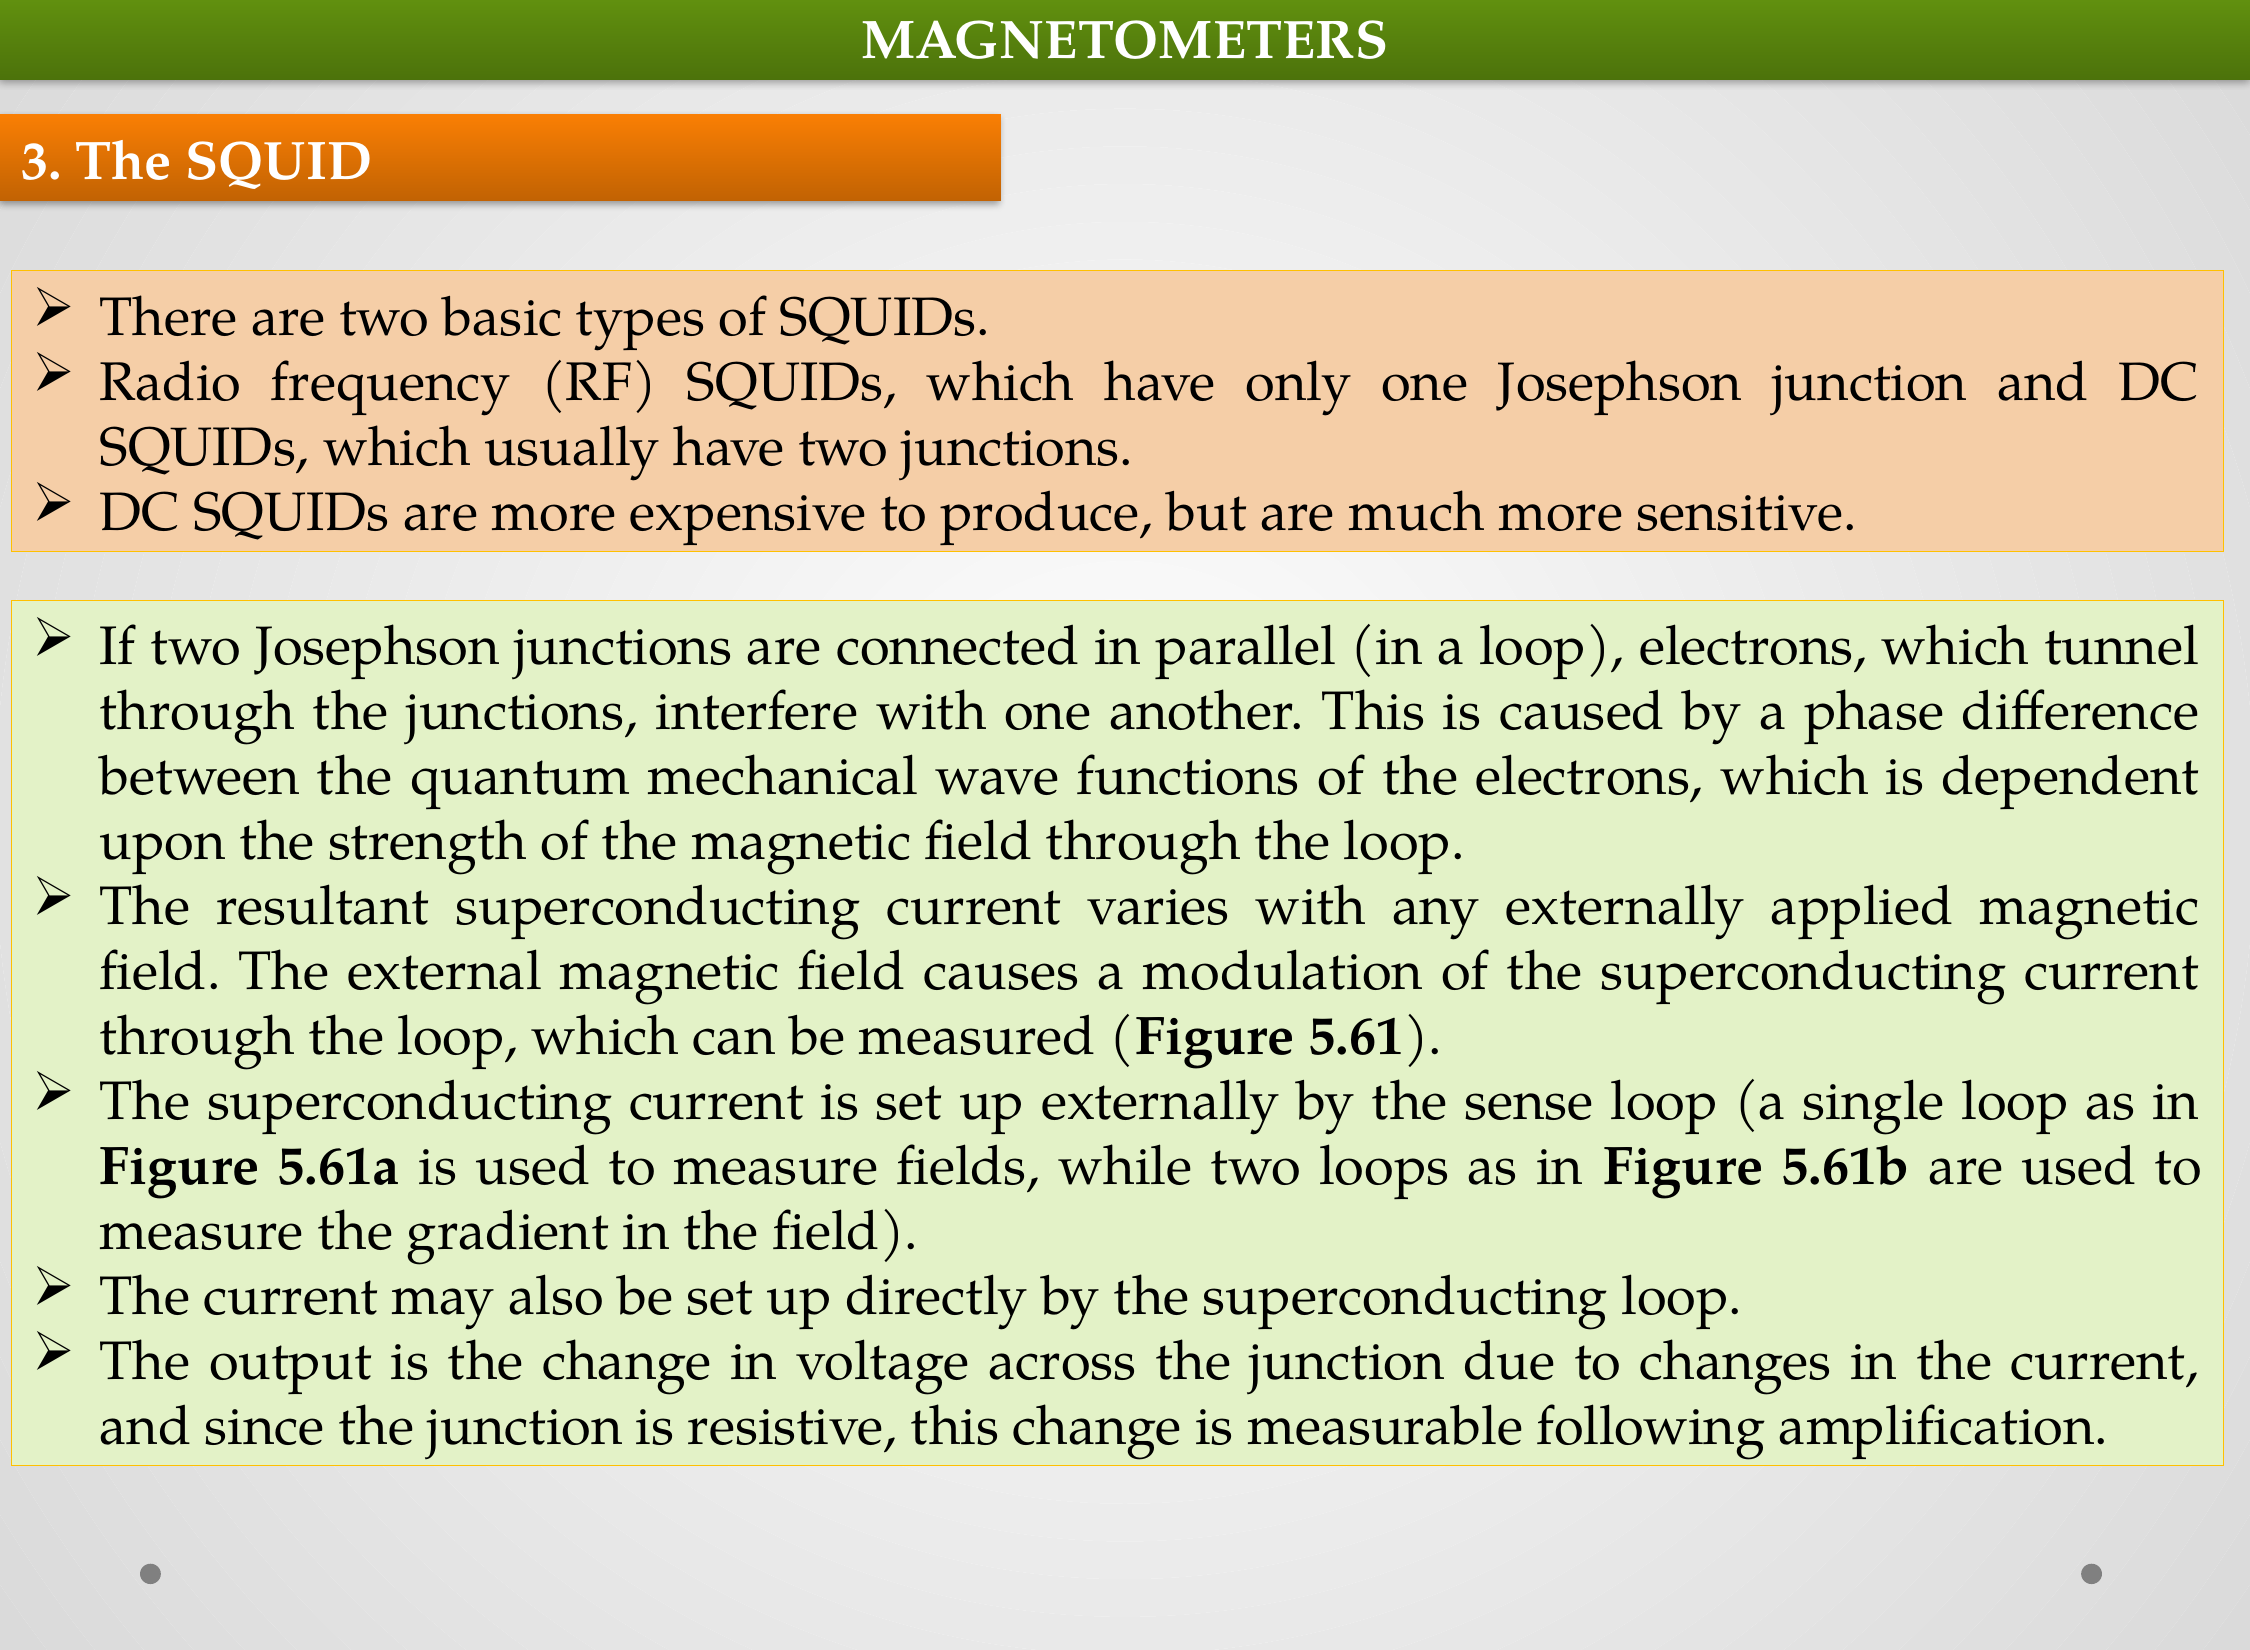

MAGNETOMETERS
3. The SQUID
There are two basic types of SQUIDs.
Radio frequency (RF) SQUIDs, which have only one Josephson junction and DC SQUIDs, which usually have two junctions.
DC SQUIDs are more expensive to produce, but are much more sensitive.
If two Josephson junctions are connected in parallel (in a loop), electrons, which tunnel through the junctions, interfere with one another. This is caused by a phase difference between the quantum mechanical wave functions of the electrons, which is dependent upon the strength of the magnetic field through the loop.
The resultant superconducting current varies with any externally applied magnetic field. The external magnetic field causes a modulation of the superconducting current through the loop, which can be measured (Figure 5.61).
The superconducting current is set up externally by the sense loop (a single loop as in Figure 5.61a is used to measure fields, while two loops as in Figure 5.61b are used to measure the gradient in the field).
The current may also be set up directly by the superconducting loop.
The output is the change in voltage across the junction due to changes in the current, and since the junction is resistive, this change is measurable following amplification.